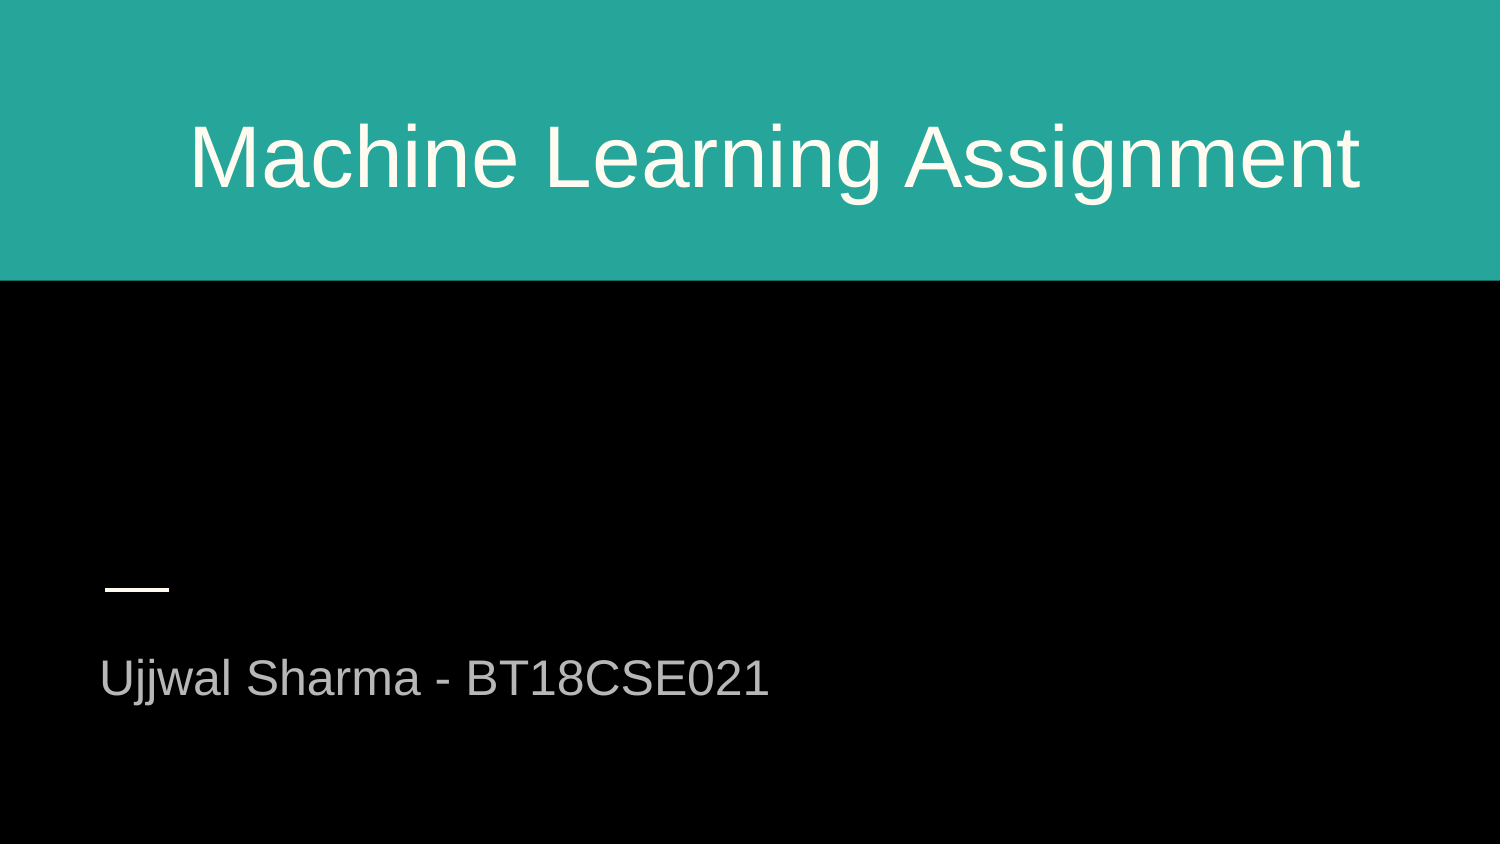

# Machine Learning Assignment

Ujjwal Sharma - BT18CSE021